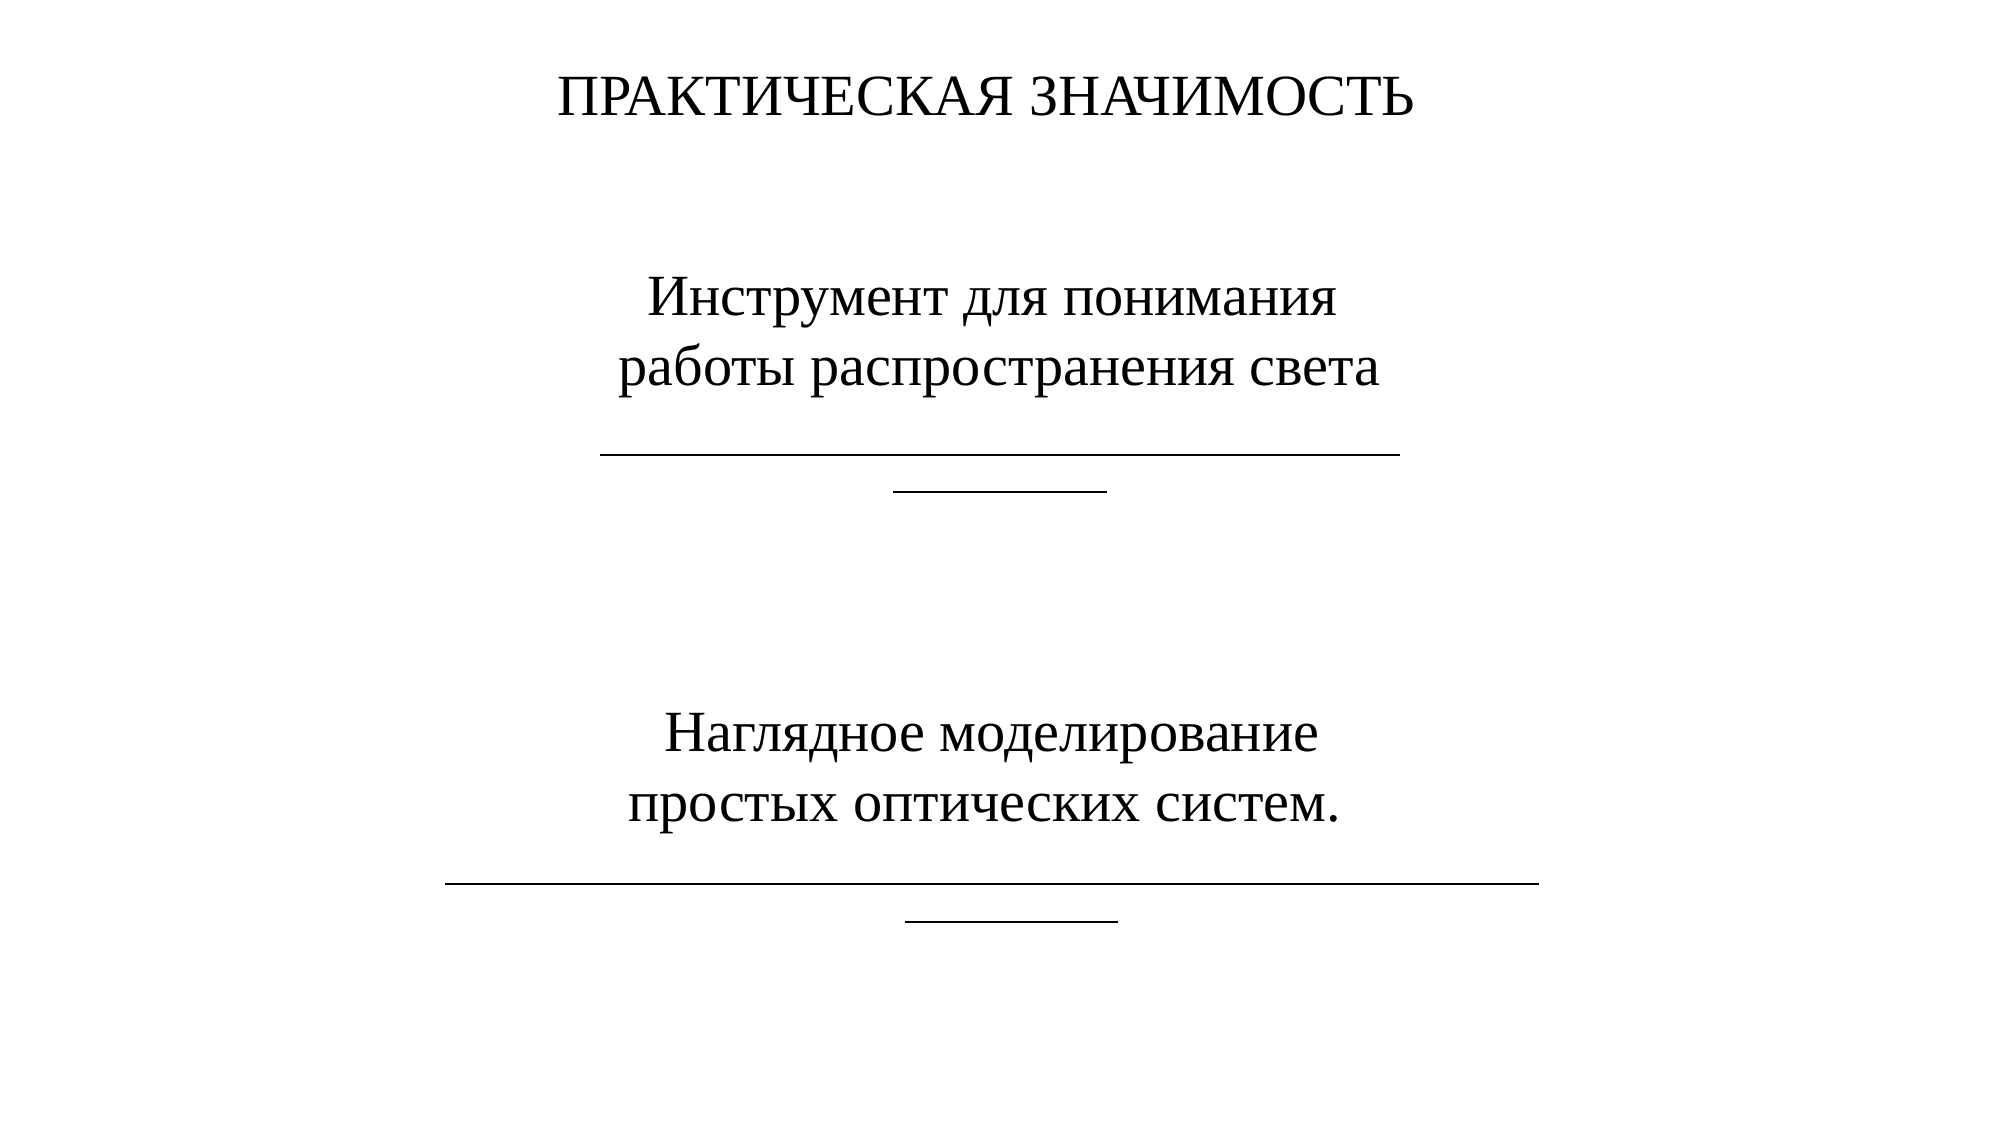

ПРАКТИЧЕСКАЯ ЗНАЧИМОСТЬ
Инструмент для понимания
работы распространения света
Наглядное моделирование
простых оптических систем.